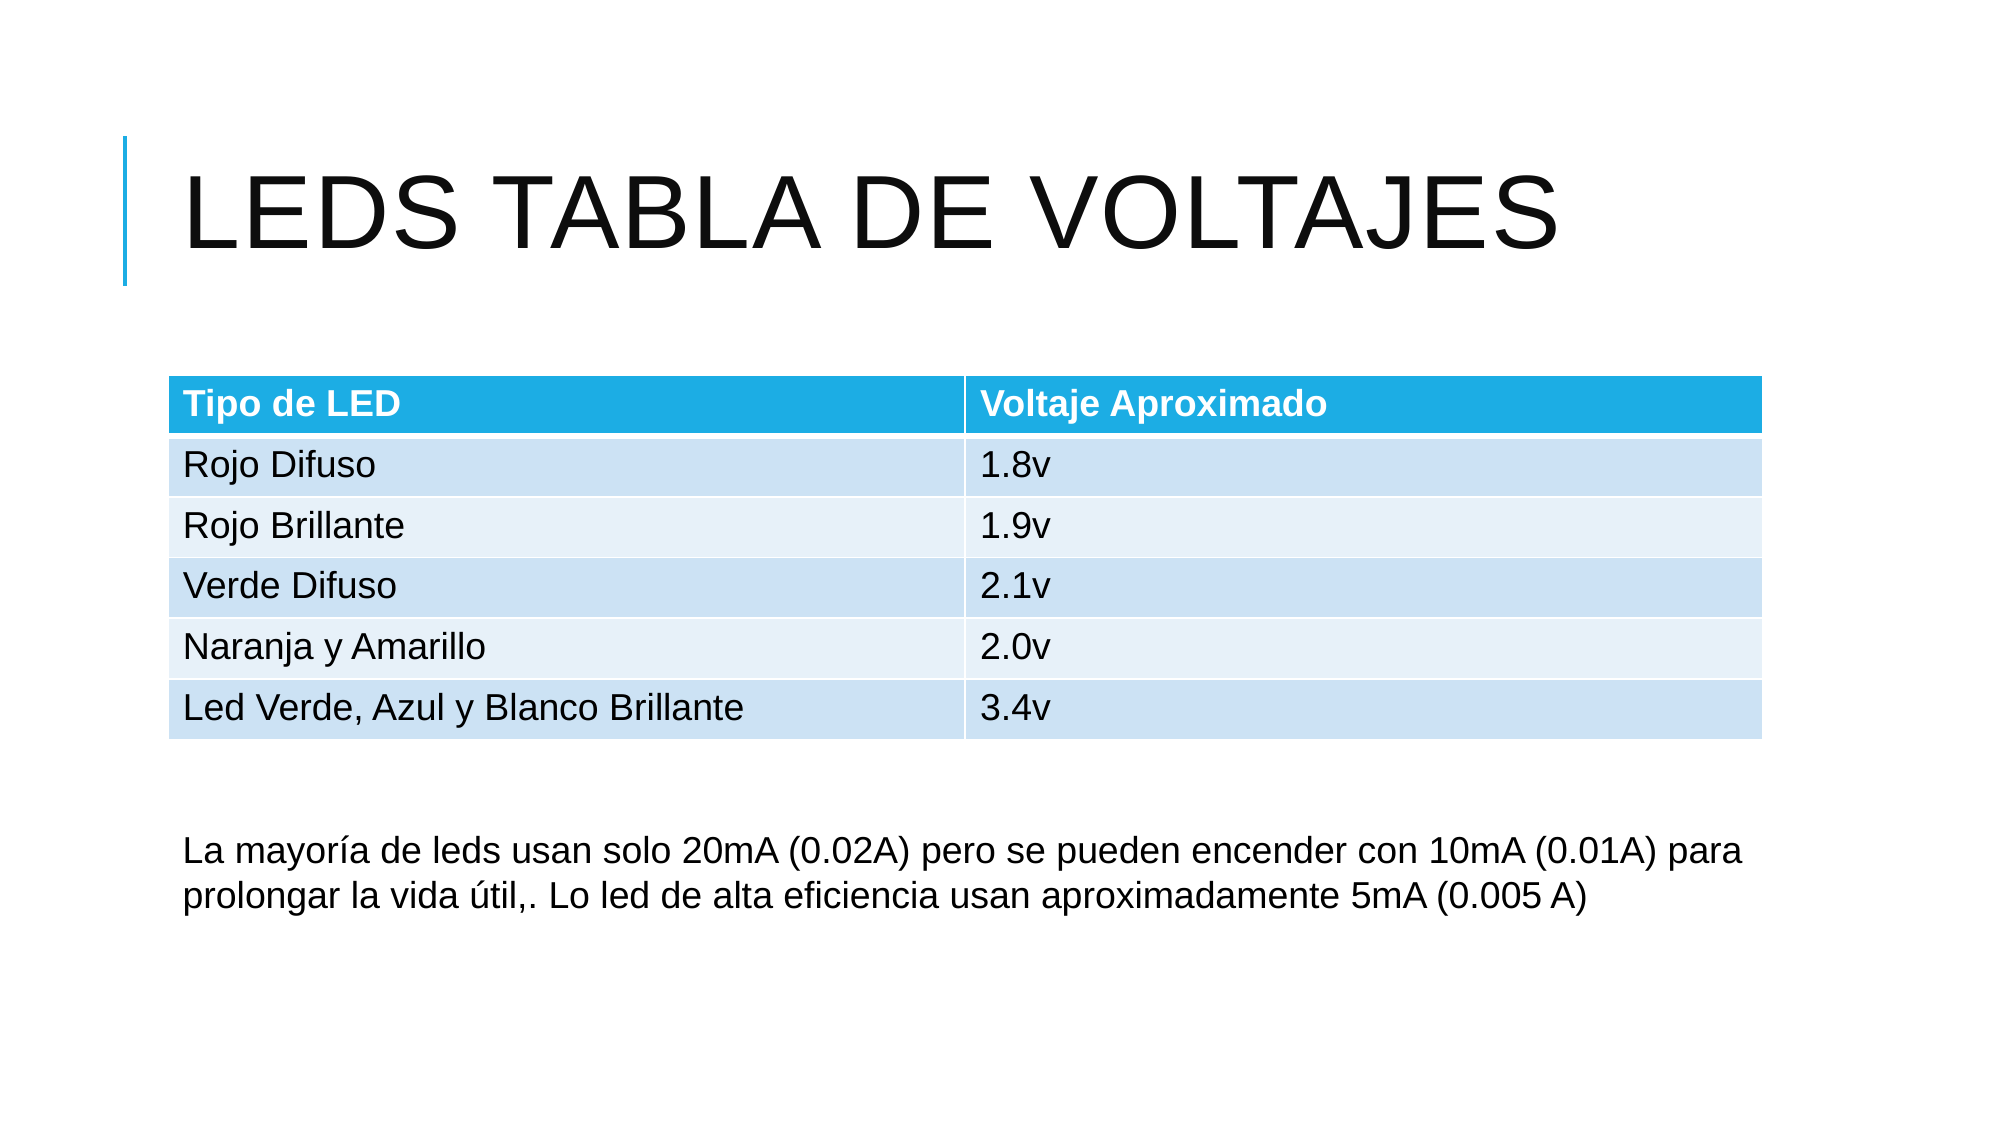

# Leds Tabla de Voltajes
| Tipo de LED | Voltaje Aproximado |
| --- | --- |
| Rojo Difuso | 1.8v |
| Rojo Brillante | 1.9v |
| Verde Difuso | 2.1v |
| Naranja y Amarillo | 2.0v |
| Led Verde, Azul y Blanco Brillante | 3.4v |
La mayoría de leds usan solo 20mA (0.02A) pero se pueden encender con 10mA (0.01A) para prolongar la vida útil,. Lo led de alta eficiencia usan aproximadamente 5mA (0.005 A)